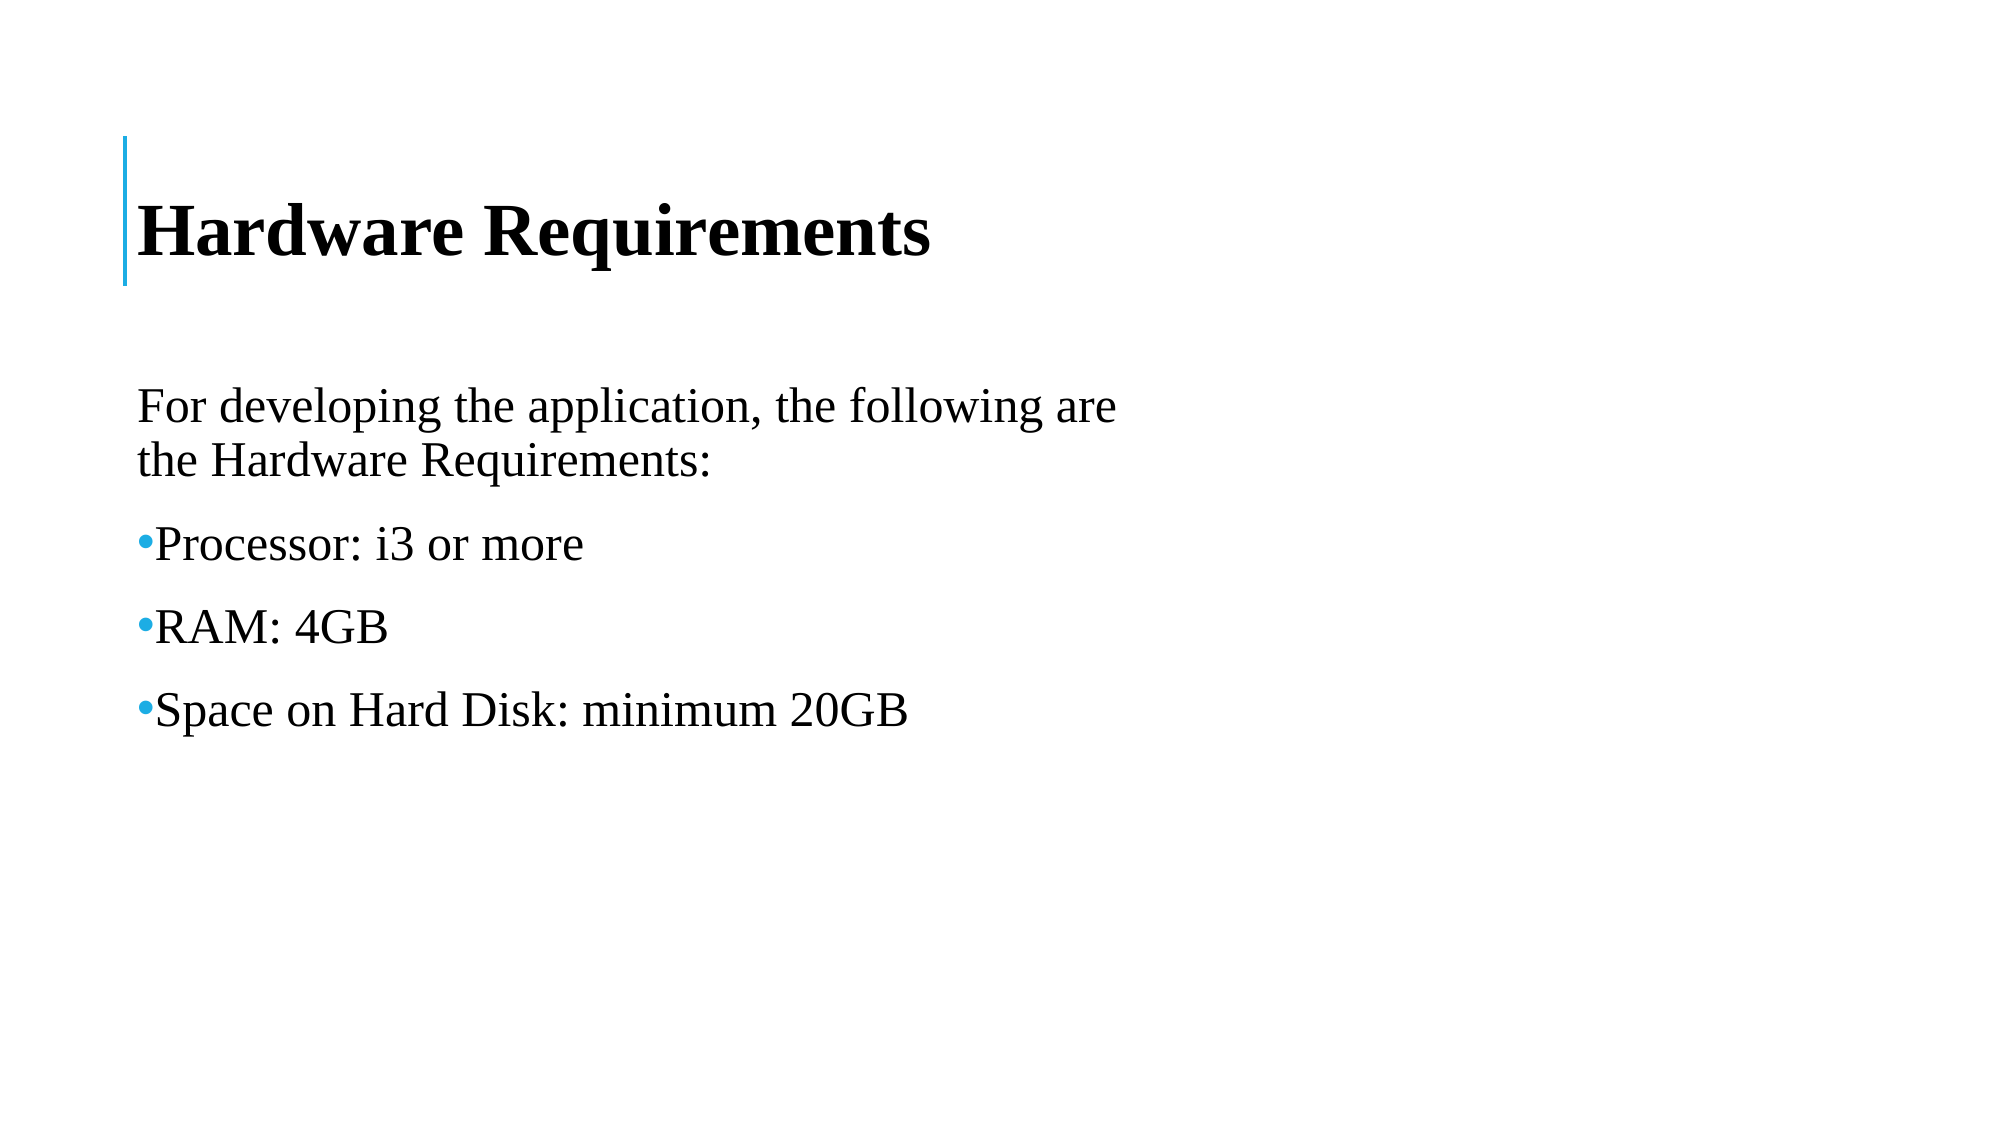

Hardware Requirements

For developing the application, the following are the Hardware Requirements:
Processor: i3 or more
RAM: 4GB
Space on Hard Disk: minimum 20GB